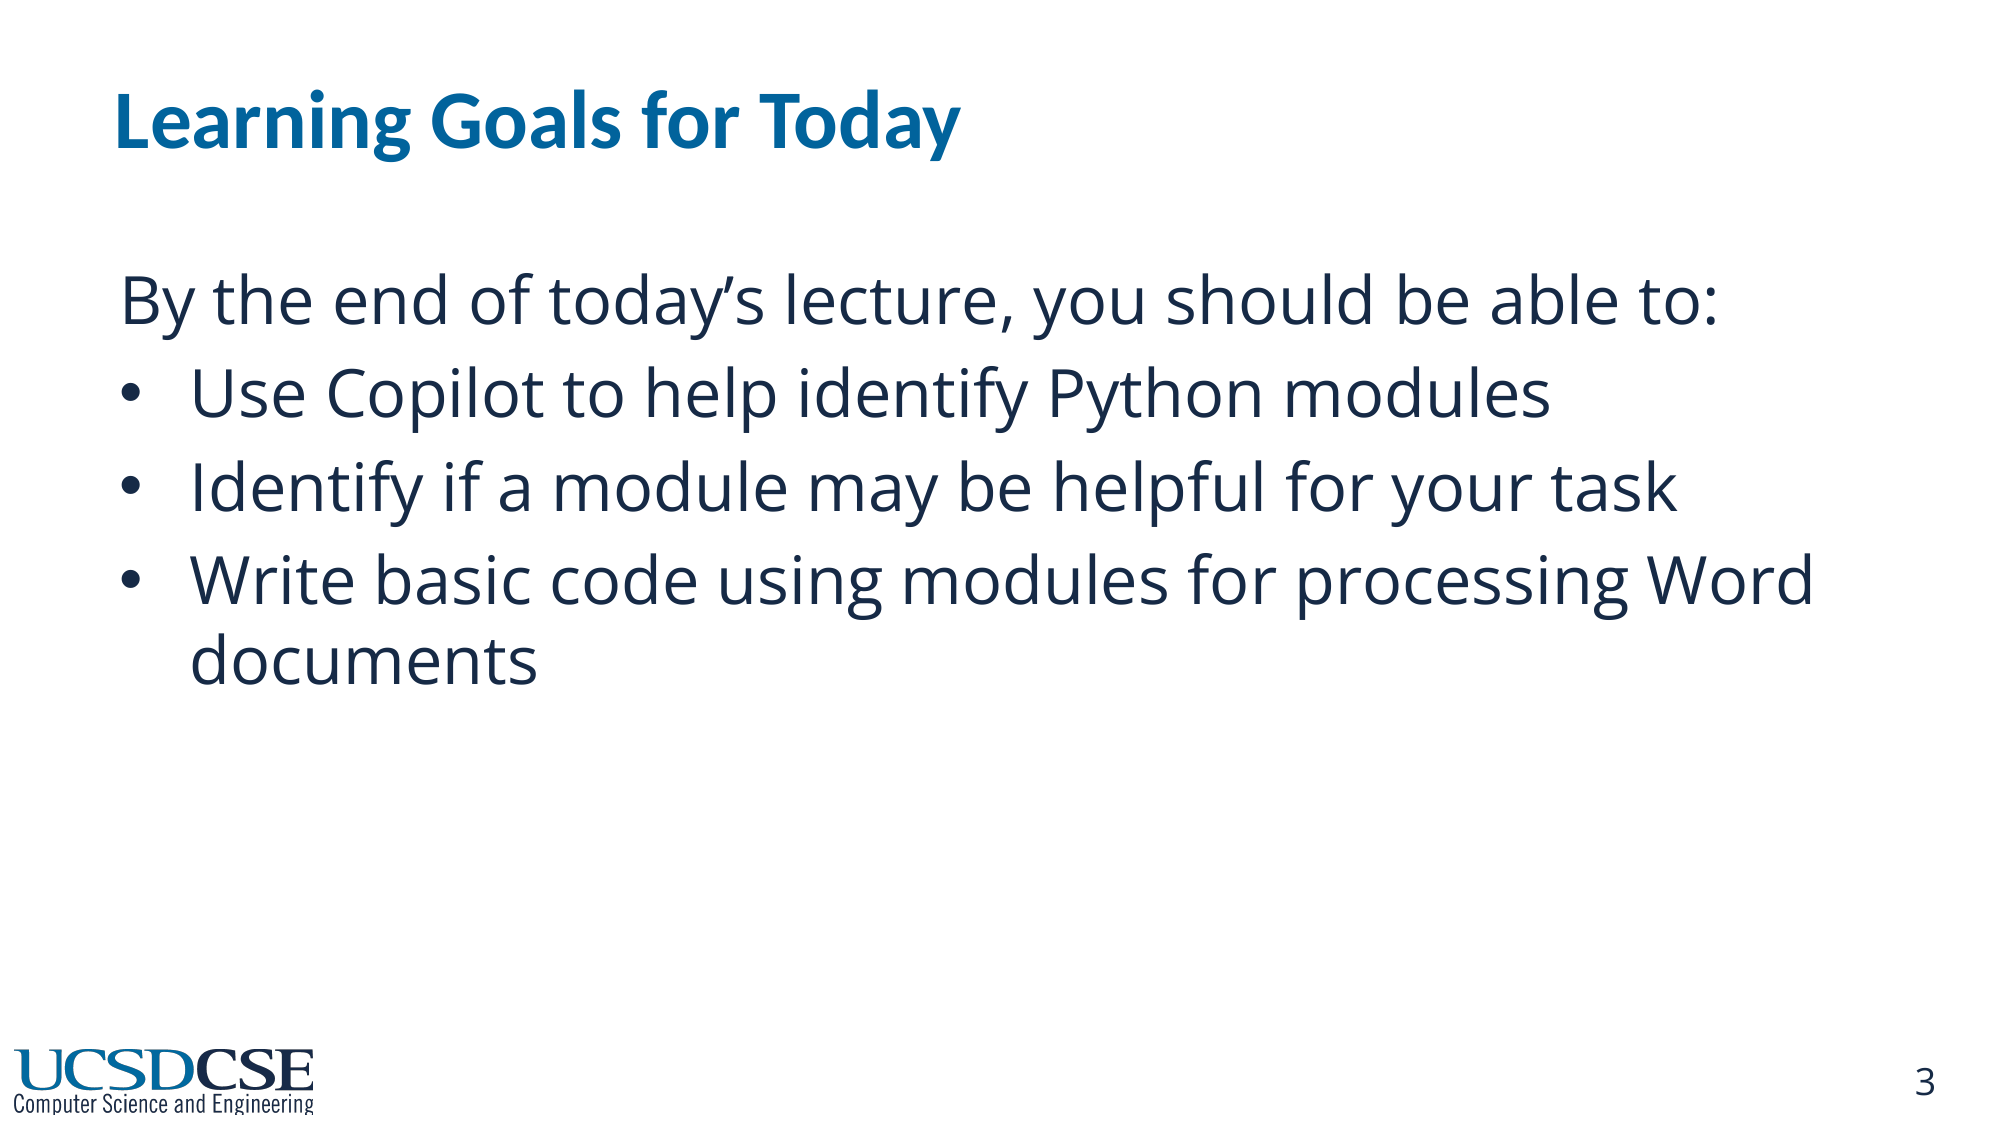

# Learning Goals for Today
By the end of today’s lecture, you should be able to:
Use Copilot to help identify Python modules
Identify if a module may be helpful for your task
Write basic code using modules for processing Word documents